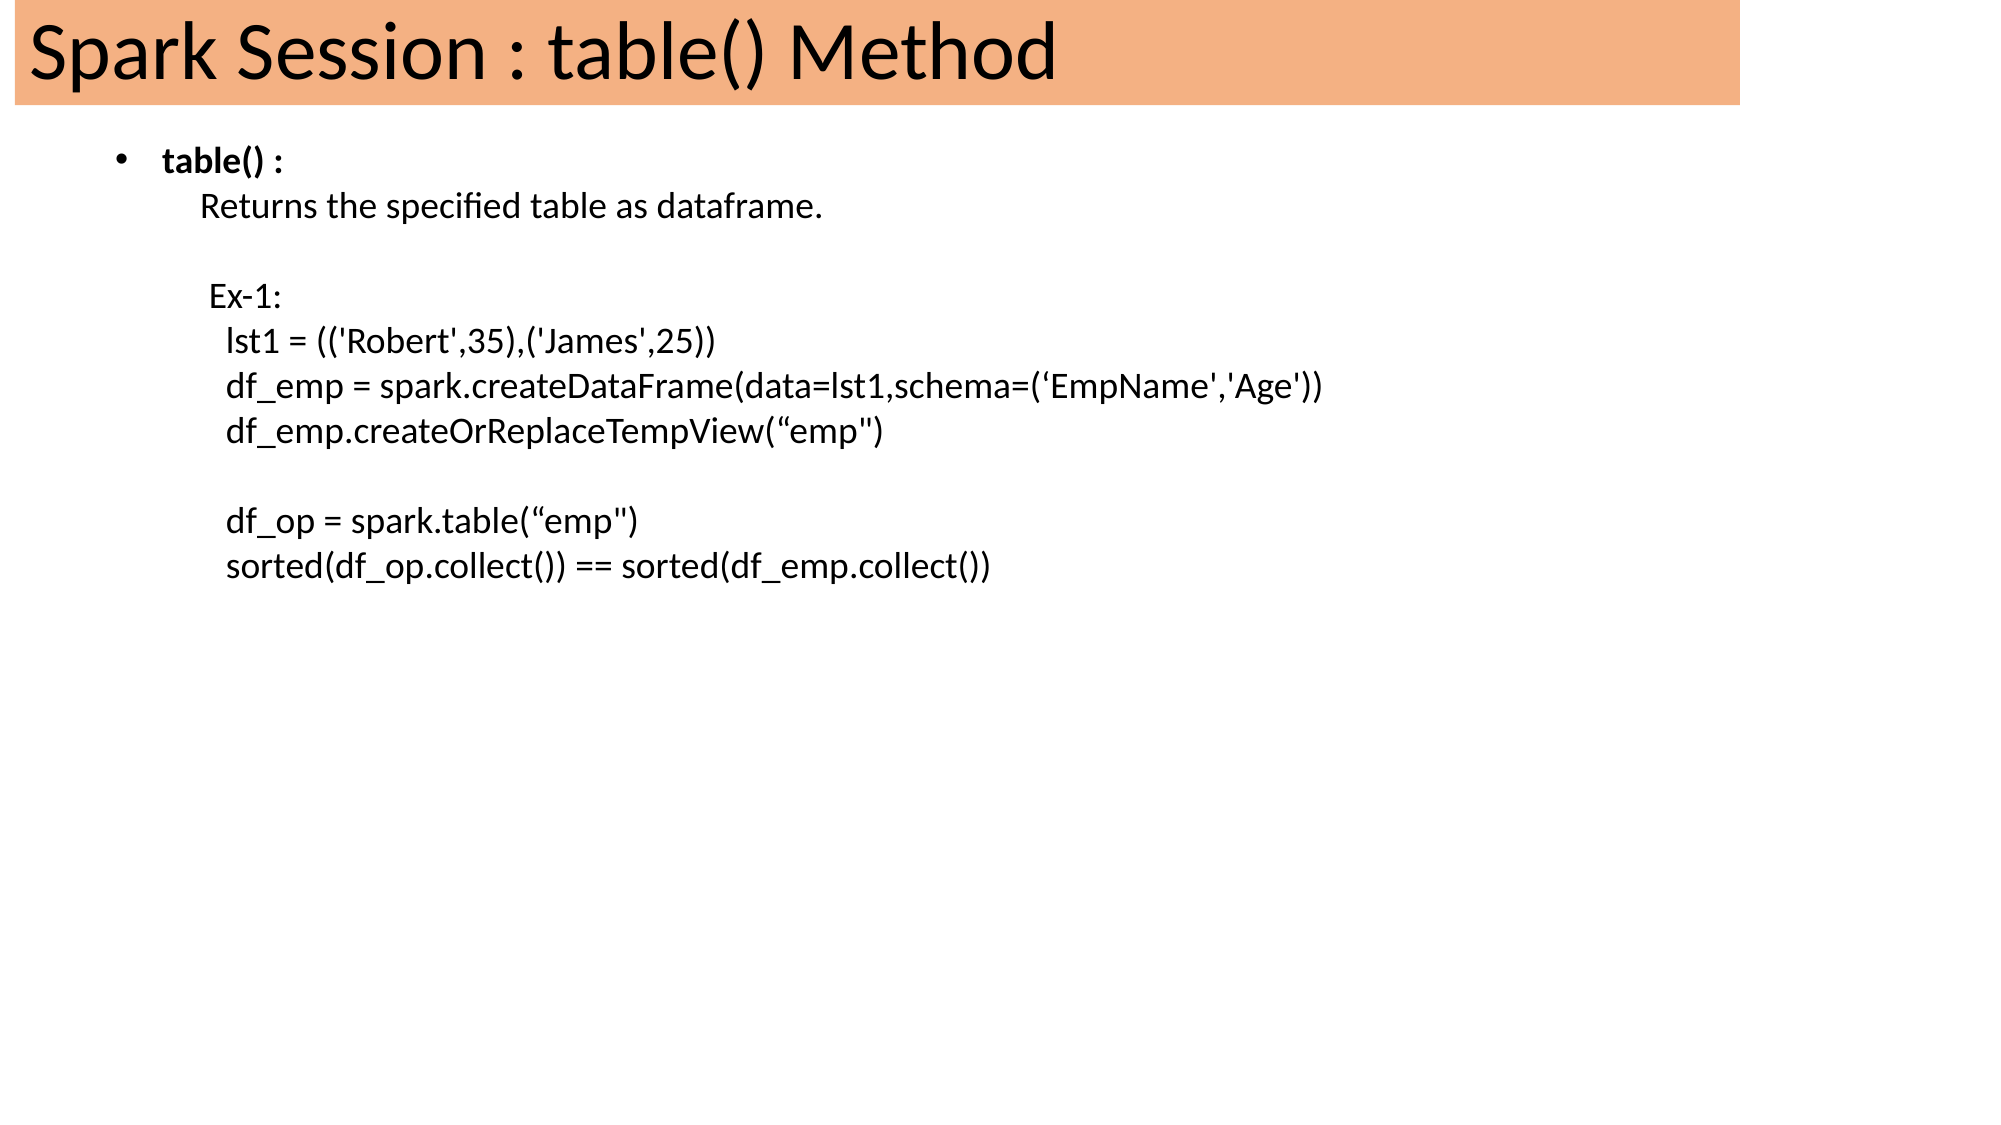

# Spark Session : table() Method

table() :
          Returns the specified table as dataframe.

           Ex-1:
             lst1 = (('Robert',35),('James',25))
             df_emp = spark.createDataFrame(data=lst1,schema=(‘EmpName','Age'))
             df_emp.createOrReplaceTempView(“emp")

             df_op = spark.table(“emp")
             sorted(df_op.collect()) == sorted(df_emp.collect())